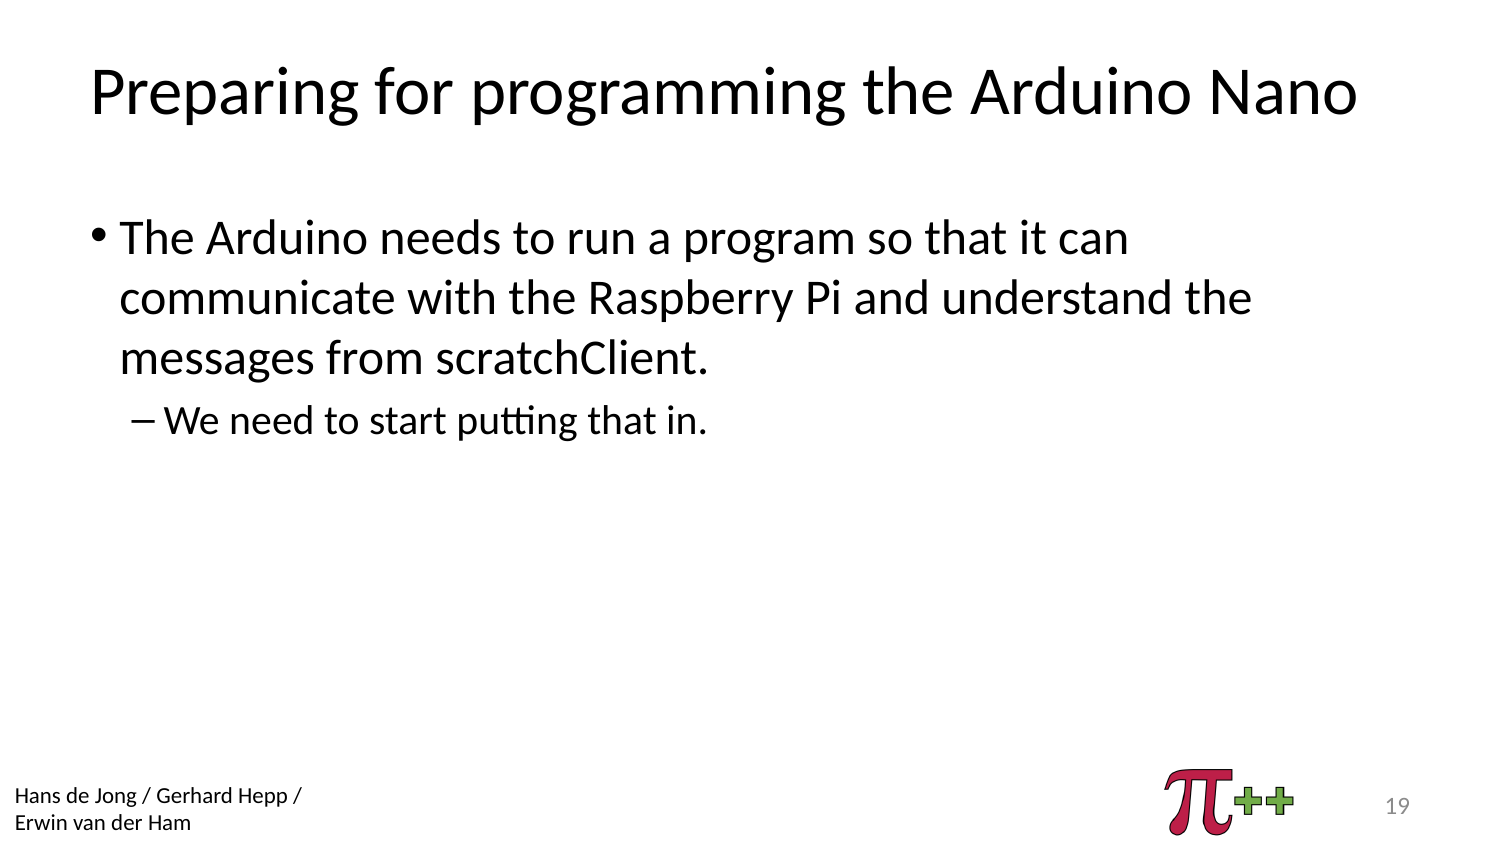

# Preparing for programming the Arduino Nano
The Arduino needs to run a program so that it can communicate with the Raspberry Pi and understand the messages from scratchClient.
We need to start putting that in.
19